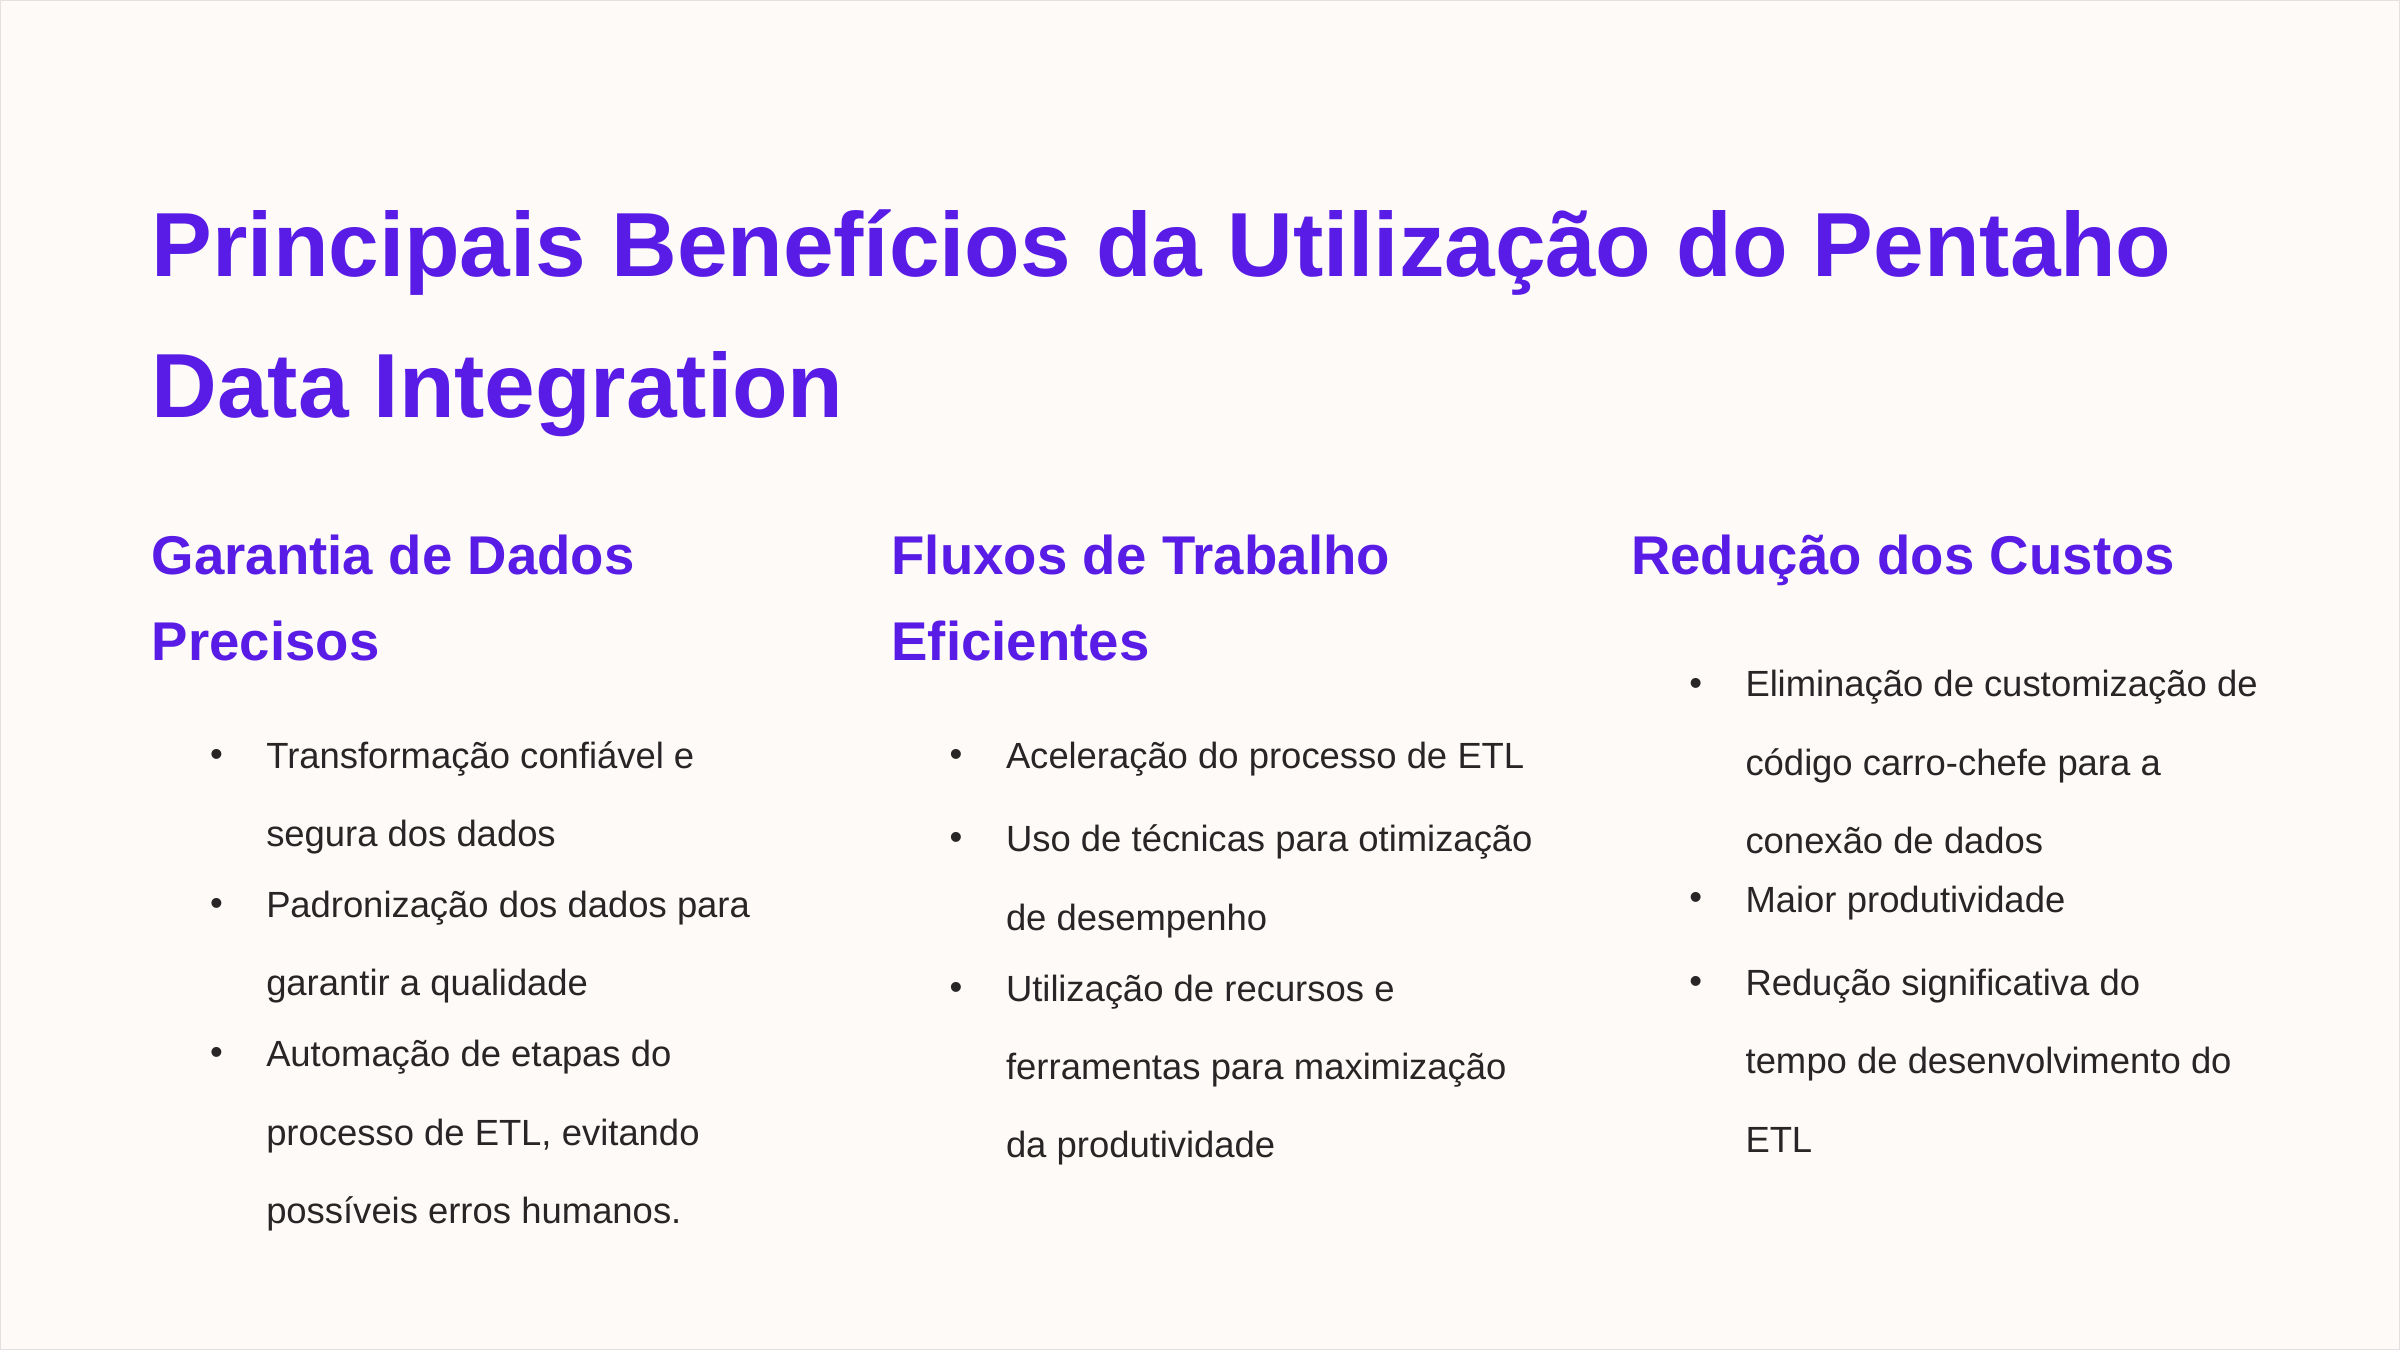

Principais Benefícios da Utilização do Pentaho Data Integration
Garantia de Dados Precisos
Fluxos de Trabalho Eficientes
Redução dos Custos
Eliminação de customização de código carro-chefe para a conexão de dados
Transformação confiável e segura dos dados
Aceleração do processo de ETL
Uso de técnicas para otimização de desempenho
Maior produtividade
Padronização dos dados para garantir a qualidade
Redução significativa do tempo de desenvolvimento do ETL
Utilização de recursos e ferramentas para maximização da produtividade
Automação de etapas do processo de ETL, evitando possíveis erros humanos.